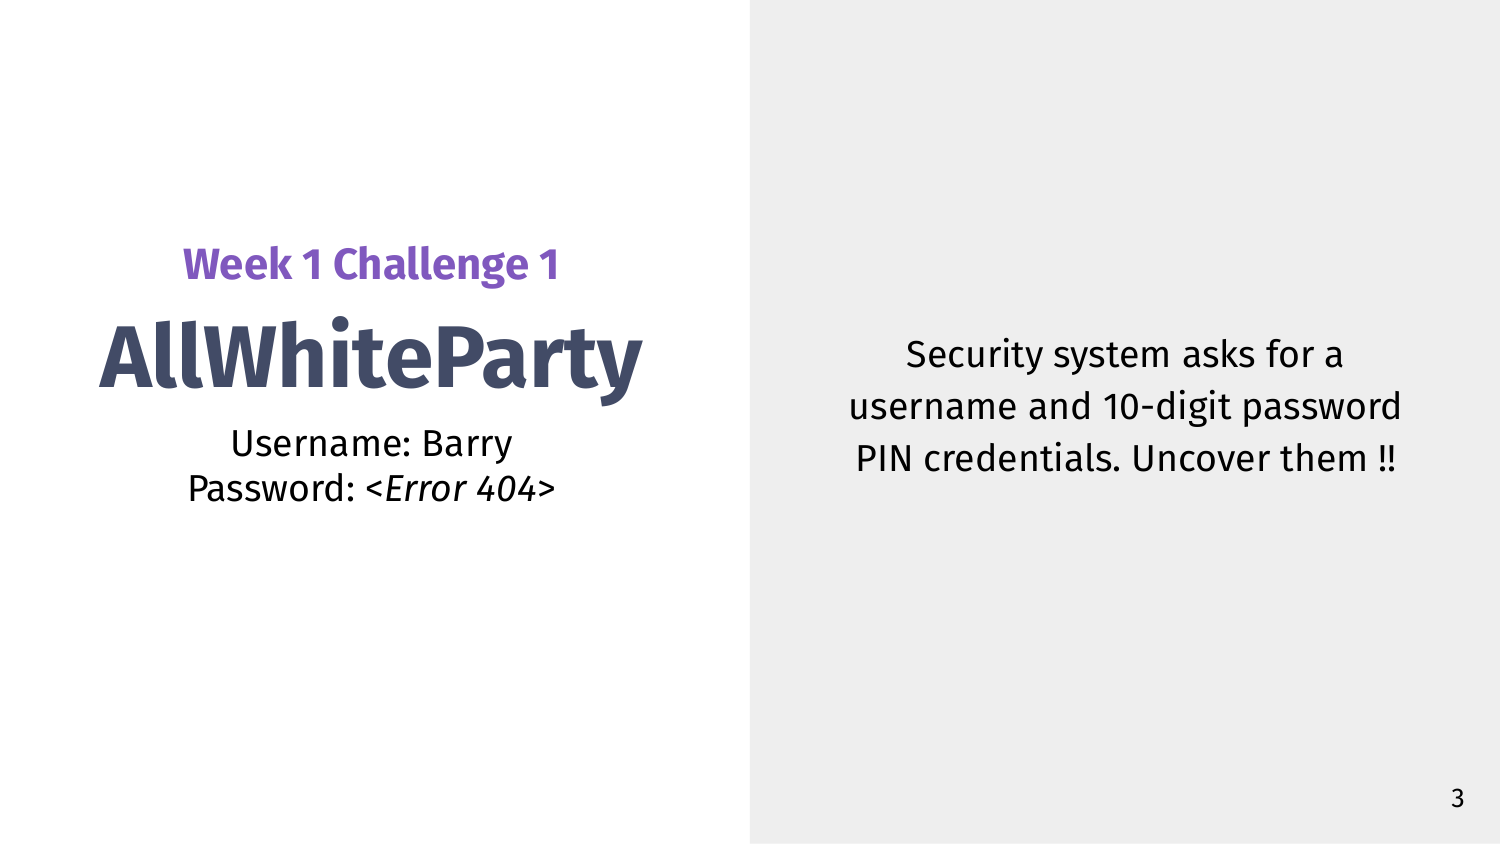

Security system asks for a username and 10-digit password PIN credentials. Uncover them !!
Week 1 Challenge 1
# AllWhiteParty
Username: Barry
Password: <Error 404>
3